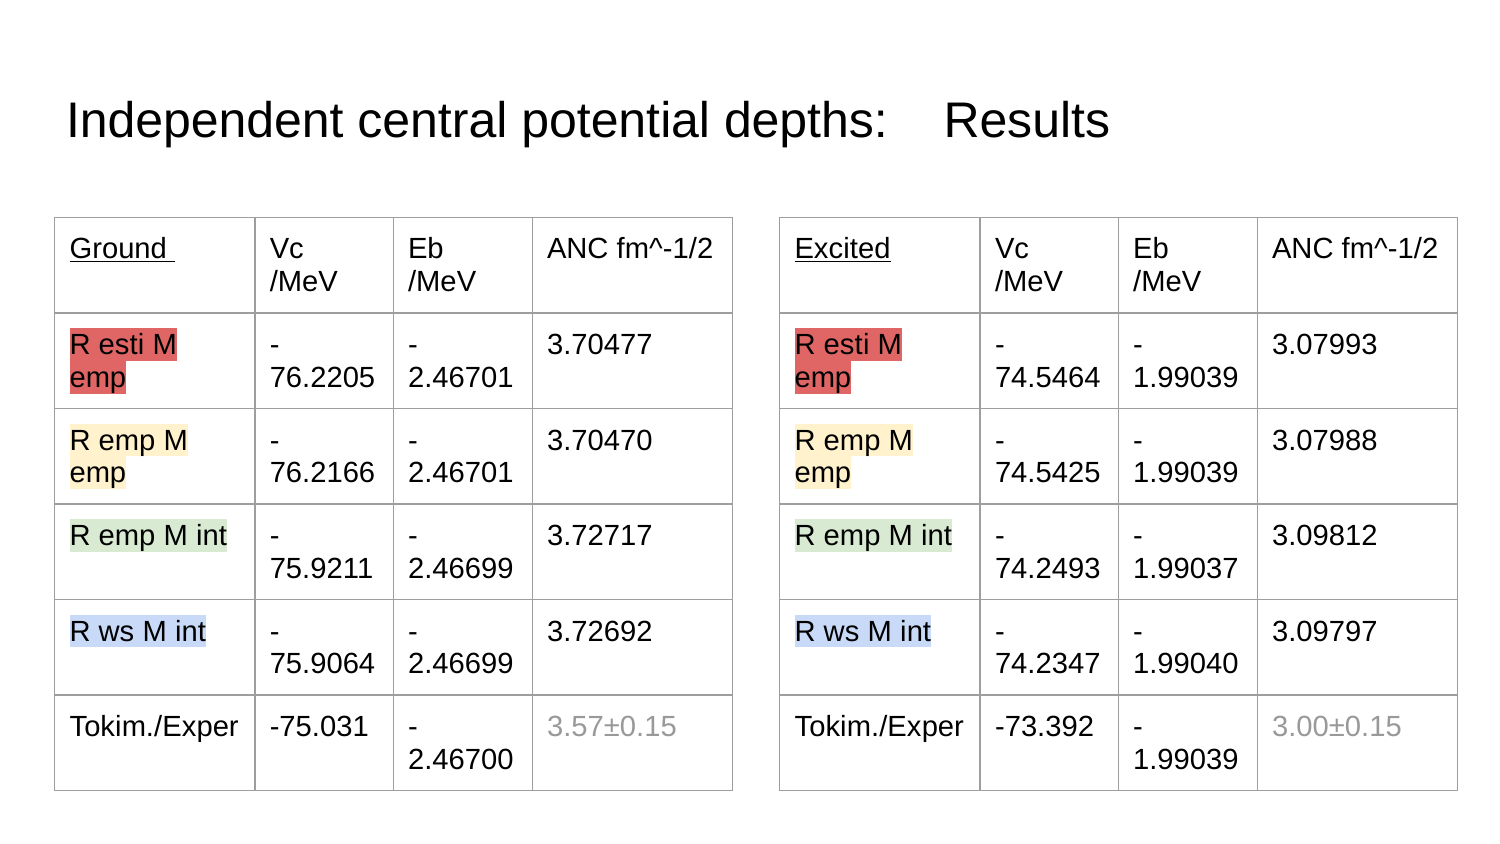

Independent central potential depths:    Results
| Ground | Vc /MeV | Eb /MeV | ANC fm^-1/2 |
| --- | --- | --- | --- |
| R esti M emp | -76.2205 | -2.46701 | 3.70477 |
| R emp M emp | -76.2166 | -2.46701 | 3.70470 |
| R emp M int | -75.9211 | -2.46699 | 3.72717 |
| R ws M int | -75.9064 | -2.46699 | 3.72692 |
| Tokim./Exper | -75.031 | -2.46700 | 3.57±0.15 |
| Excited | Vc /MeV | Eb /MeV | ANC fm^-1/2 |
| --- | --- | --- | --- |
| R esti M emp | -74.5464 | -1.99039 | 3.07993 |
| R emp M emp | -74.5425 | -1.99039 | 3.07988 |
| R emp M int | -74.2493 | -1.99037 | 3.09812 |
| R ws M int | -74.2347 | -1.99040 | 3.09797 |
| Tokim./Exper | -73.392 | -1.99039 | 3.00±0.15 |